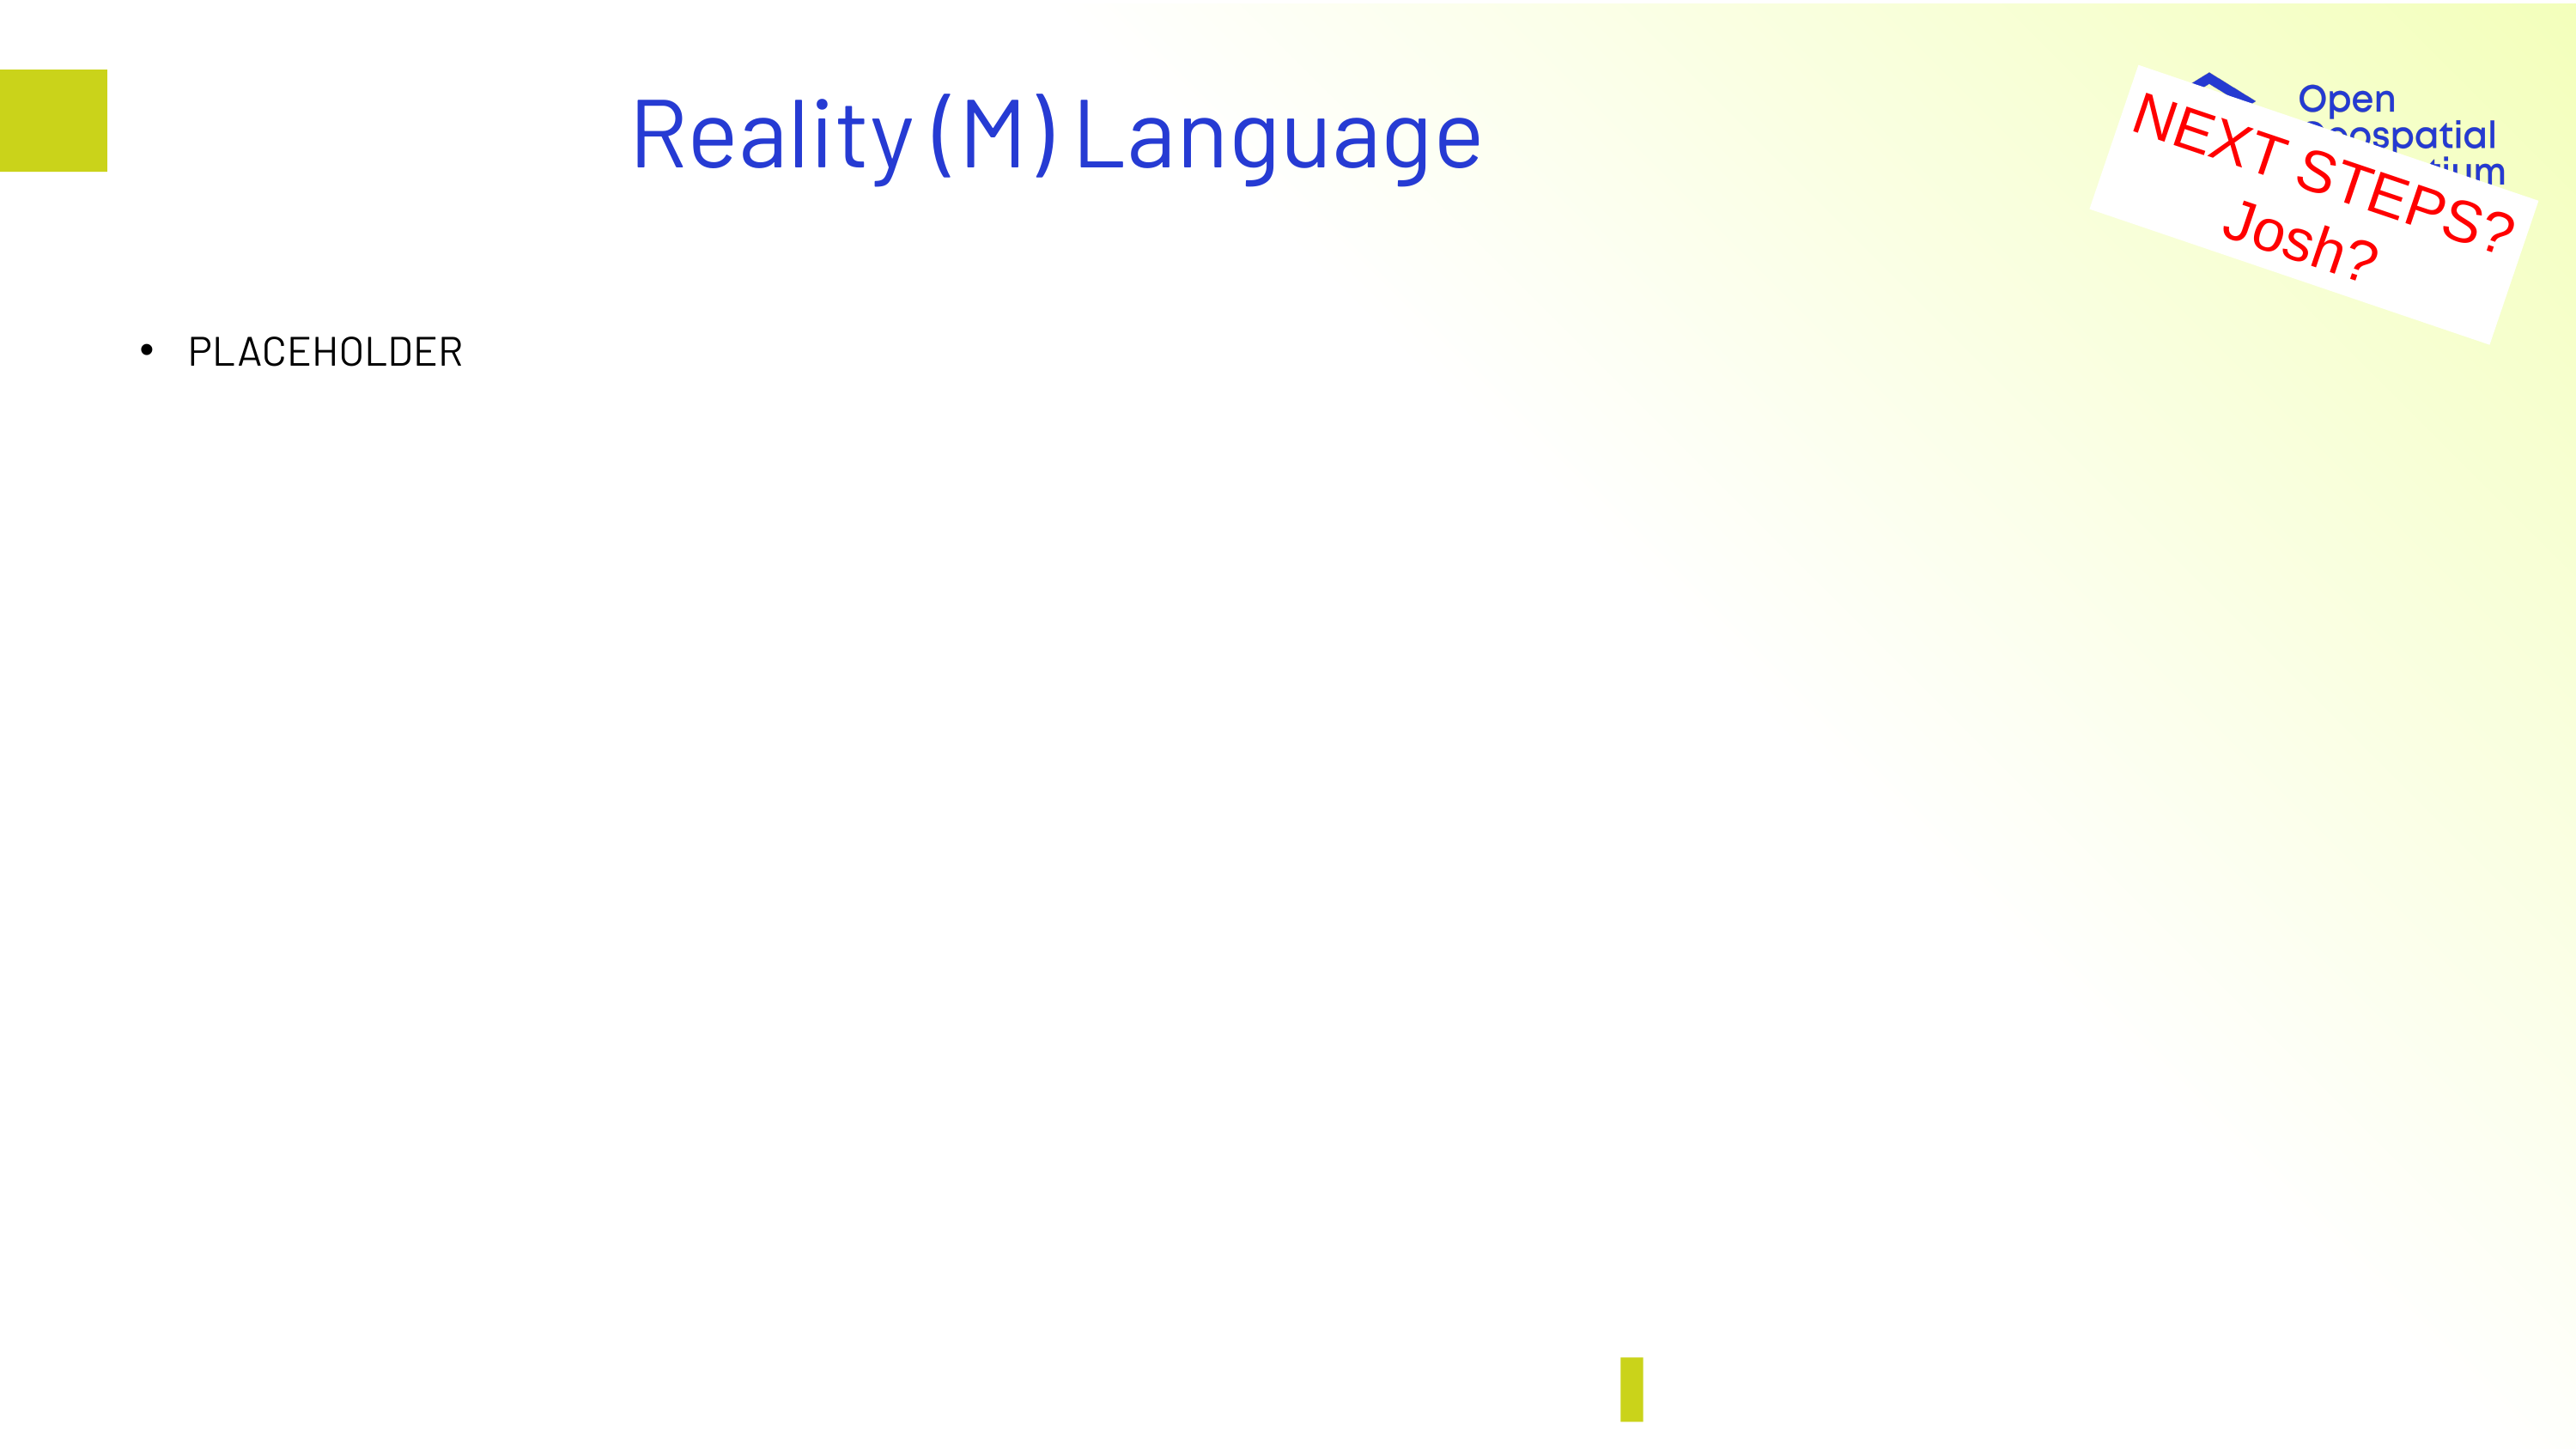

# Reality (M) Language
NEXT STEPS?
Josh?
PLACEHOLDER